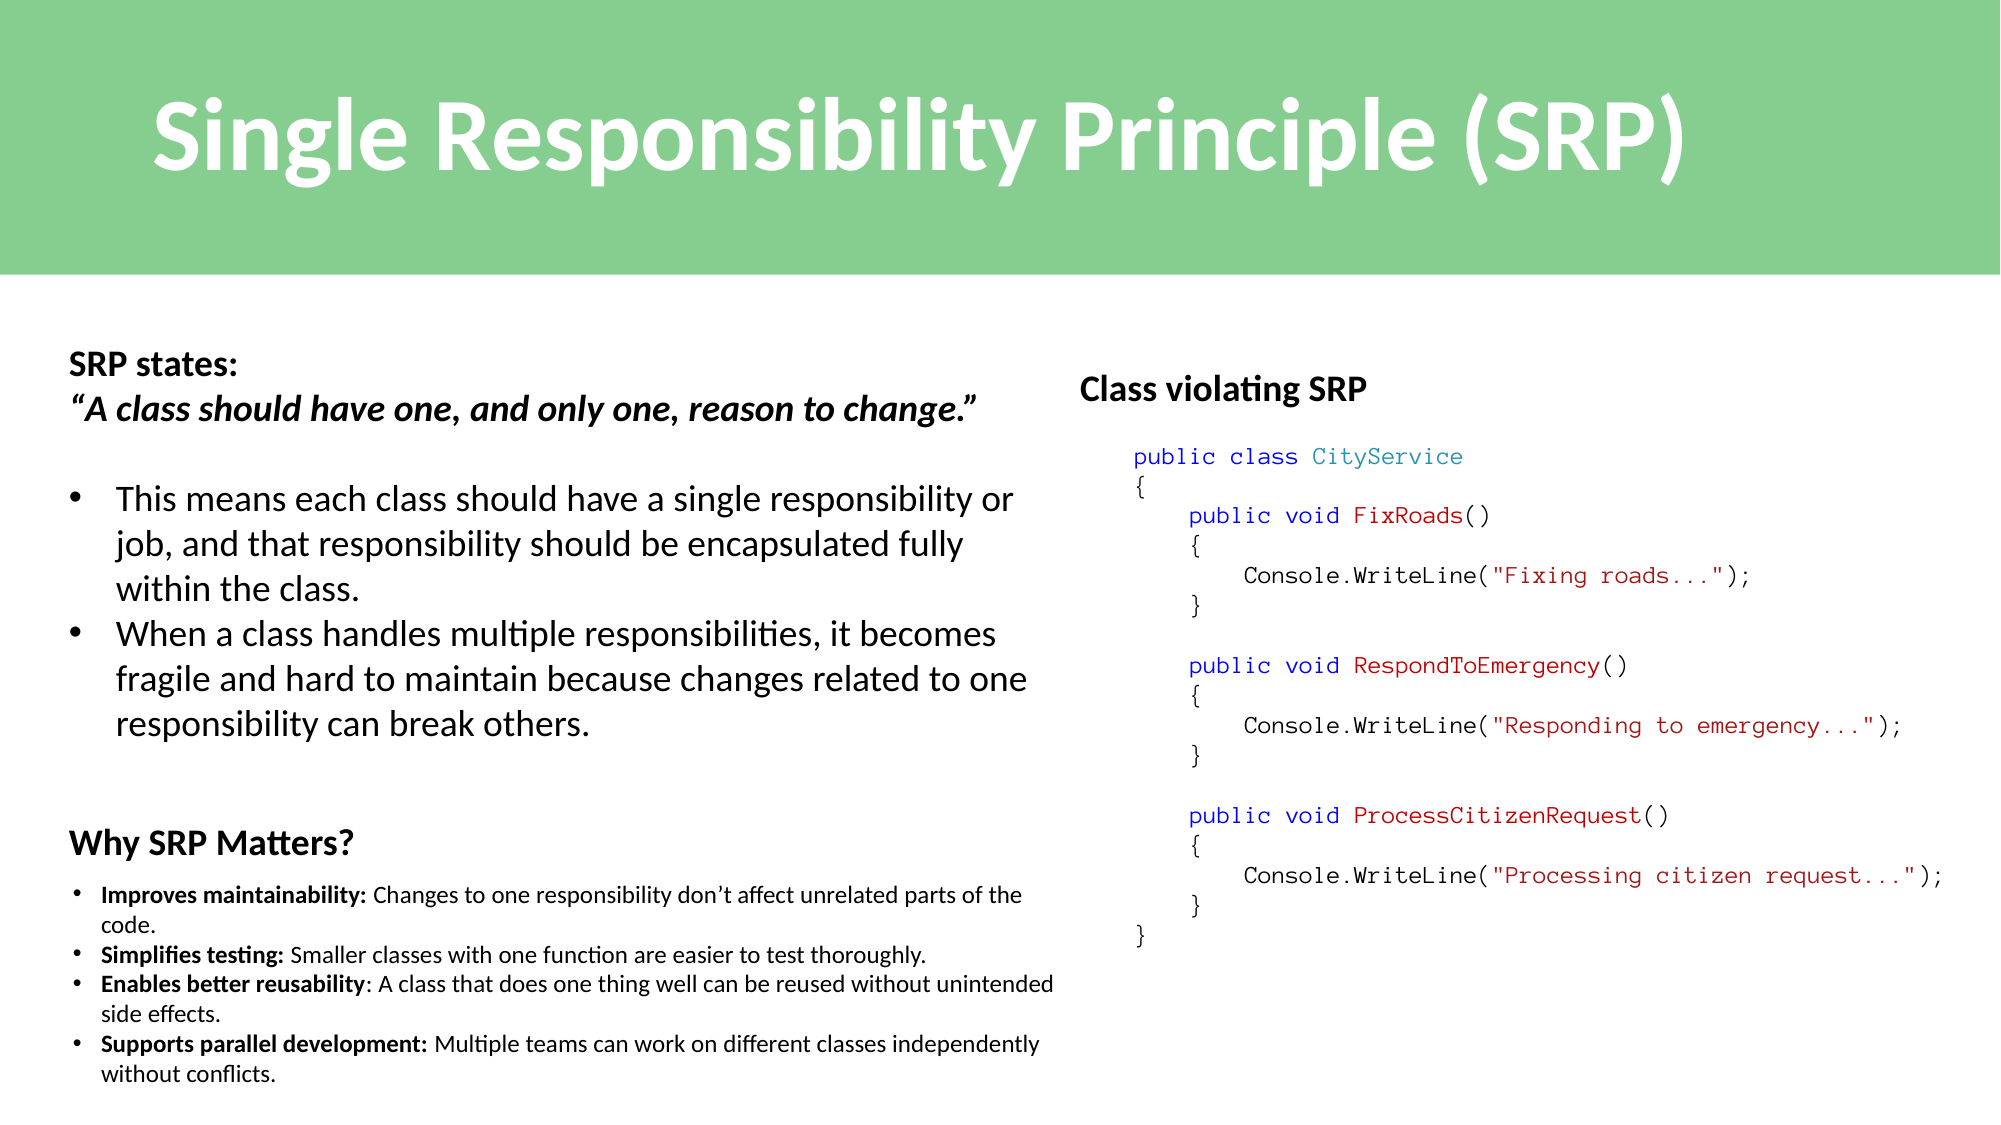

# Single Responsibility Principle (SRP)
SRP states:
“A class should have one, and only one, reason to change.”

This means each class should have a single responsibility or job, and that responsibility should be encapsulated fully within the class.
When a class handles multiple responsibilities, it becomes fragile and hard to maintain because changes related to one responsibility can break others.
Class violating SRP
    public class CityService
    {
        public void FixRoads()
        {
            Console.WriteLine("Fixing roads...");
        }

        public void RespondToEmergency()
        {
            Console.WriteLine("Responding to emergency...");
        }

        public void ProcessCitizenRequest()
        {
            Console.WriteLine("Processing citizen request...");
        }
    }
Why SRP Matters?
Improves maintainability: Changes to one responsibility don’t affect unrelated parts of the code.
Simplifies testing: Smaller classes with one function are easier to test thoroughly.
Enables better reusability: A class that does one thing well can be reused without unintended side effects.
Supports parallel development: Multiple teams can work on different classes independently without conflicts.